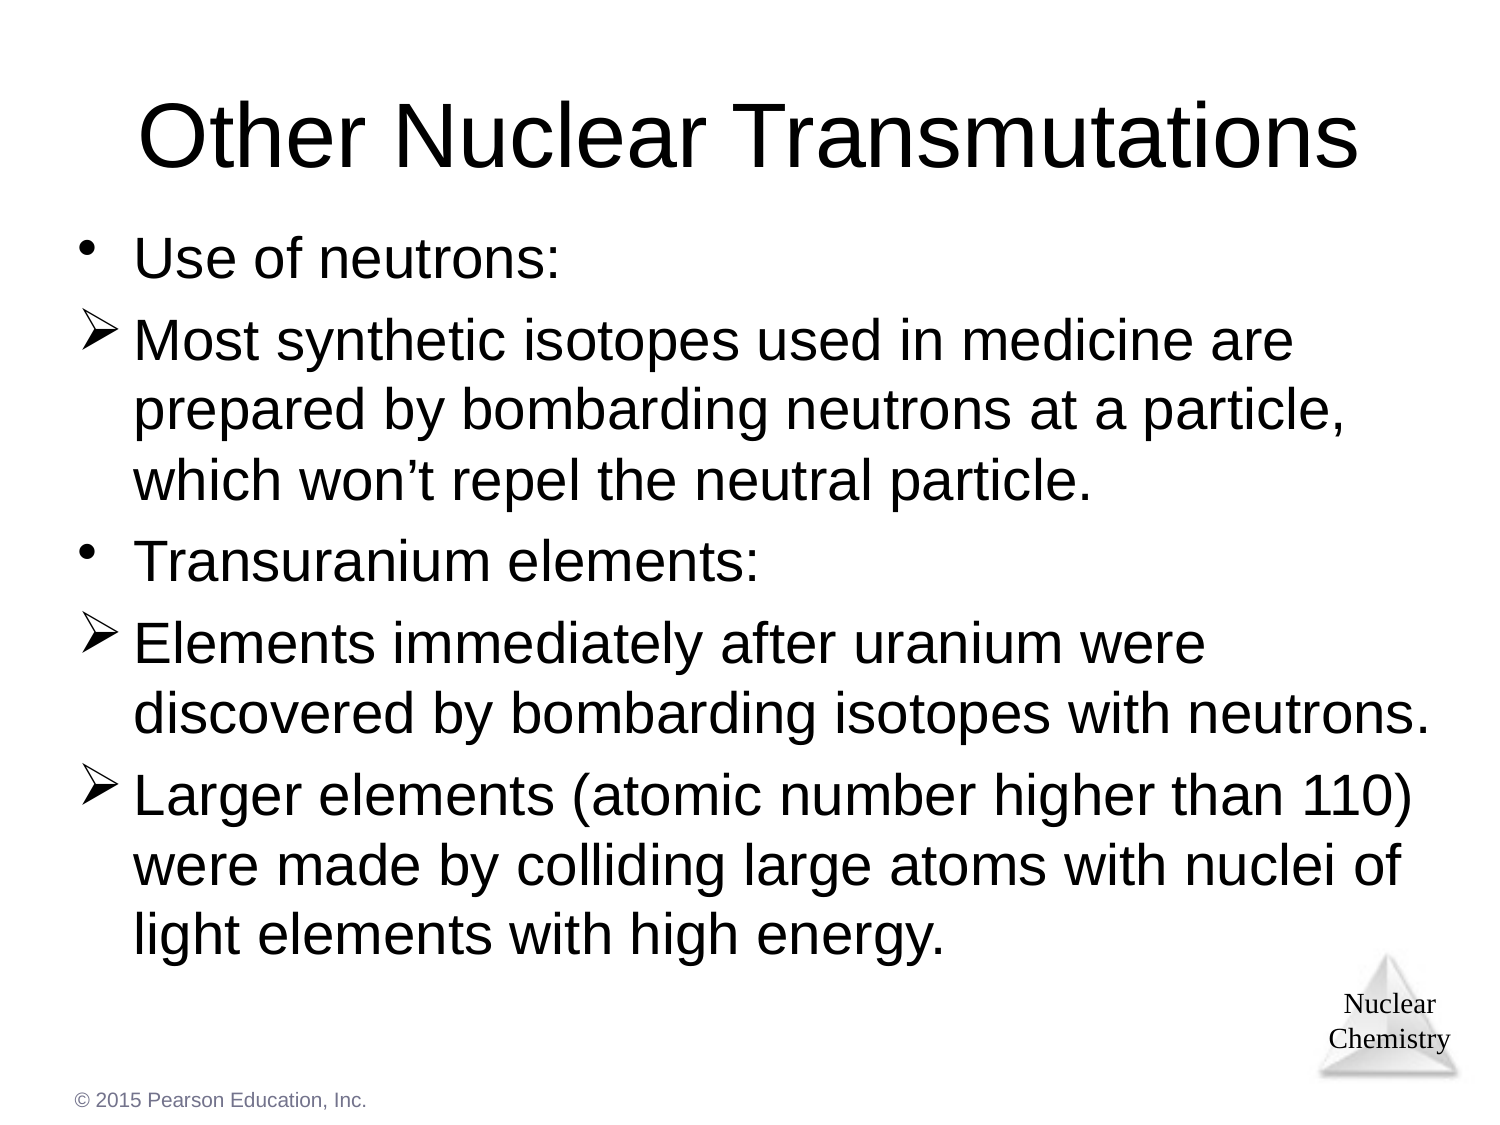

# Other Nuclear Transmutations
Use of neutrons:
Most synthetic isotopes used in medicine are prepared by bombarding neutrons at a particle, which won’t repel the neutral particle.
Transuranium elements:
Elements immediately after uranium were discovered by bombarding isotopes with neutrons.
Larger elements (atomic number higher than 110) were made by colliding large atoms with nuclei of light elements with high energy.